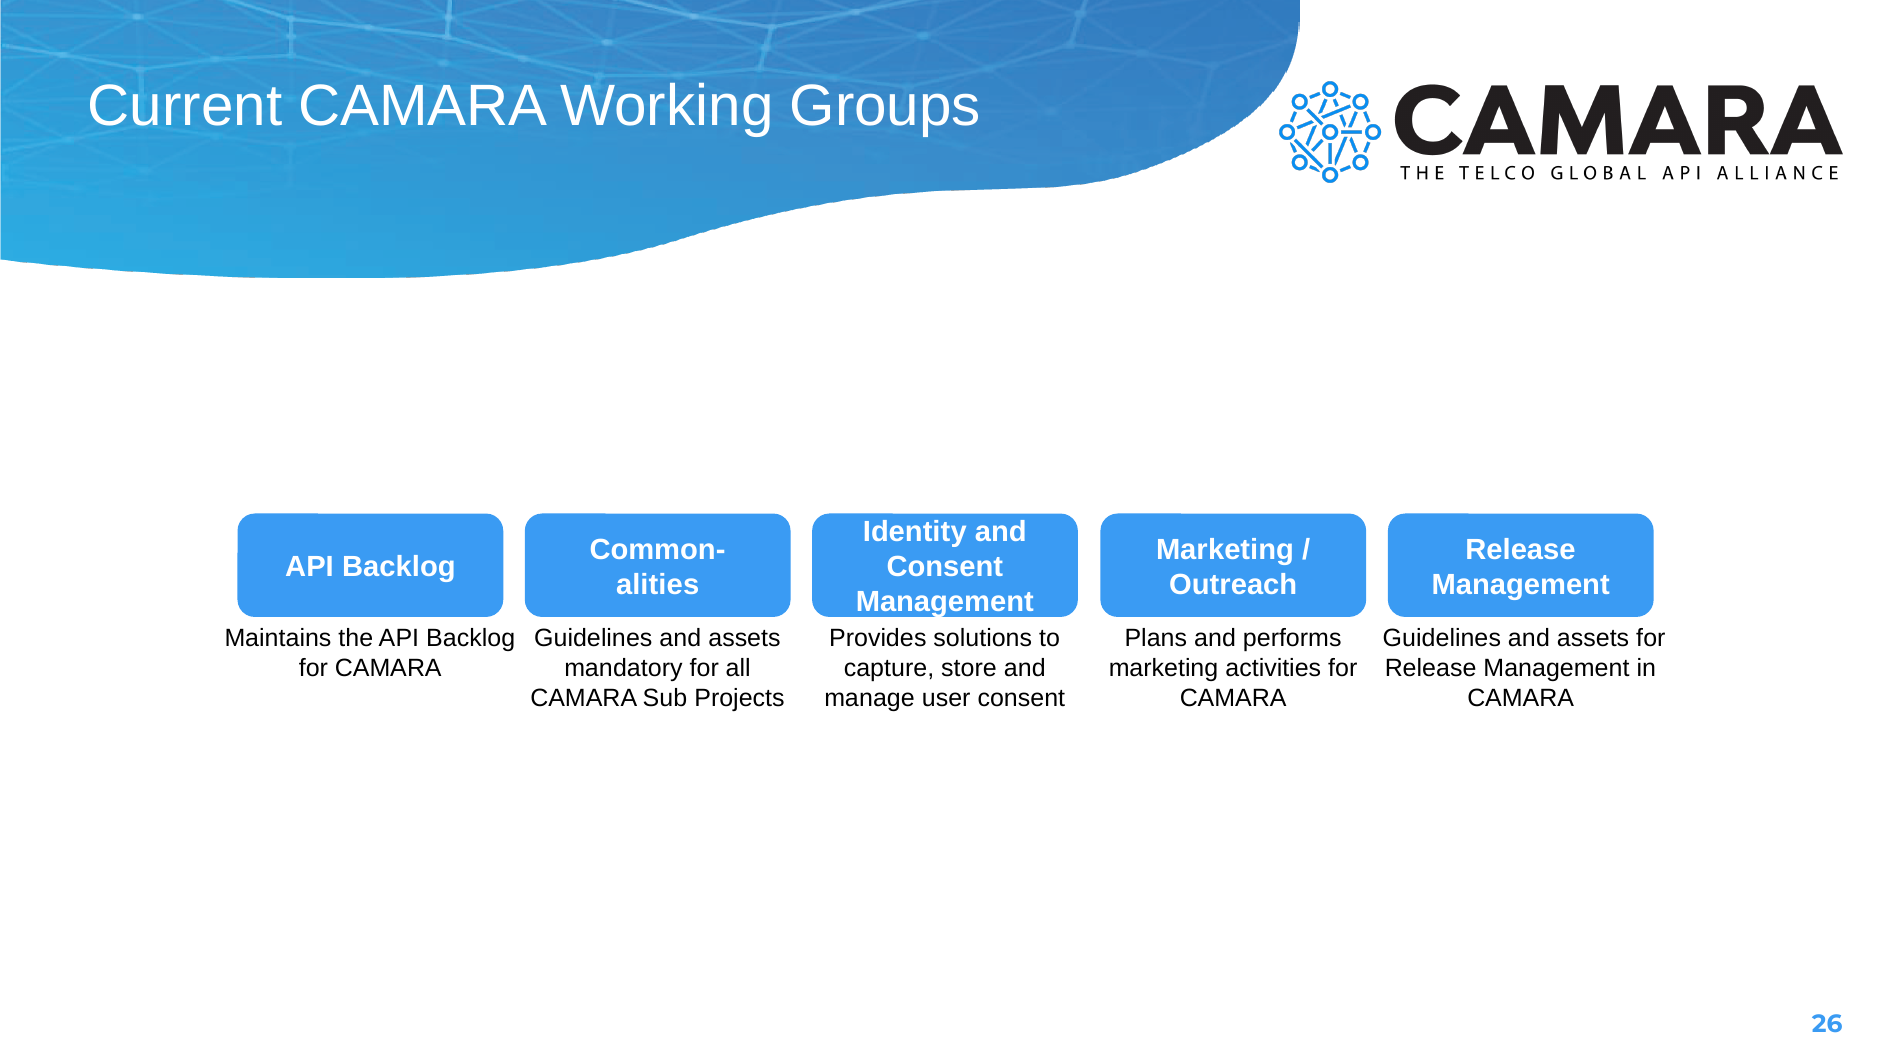

# Current CAMARA Working Groups
API Backlog
Maintains the API Backlog for CAMARA
Common-
alities
Guidelines and assets mandatory for all CAMARA Sub Projects
Identity and Consent Management
Provides solutions to capture, store and manage user consent
Marketing / Outreach
Plans and performs marketing activities for CAMARA
Release Management
 Guidelines and assets for Release Management in CAMARA